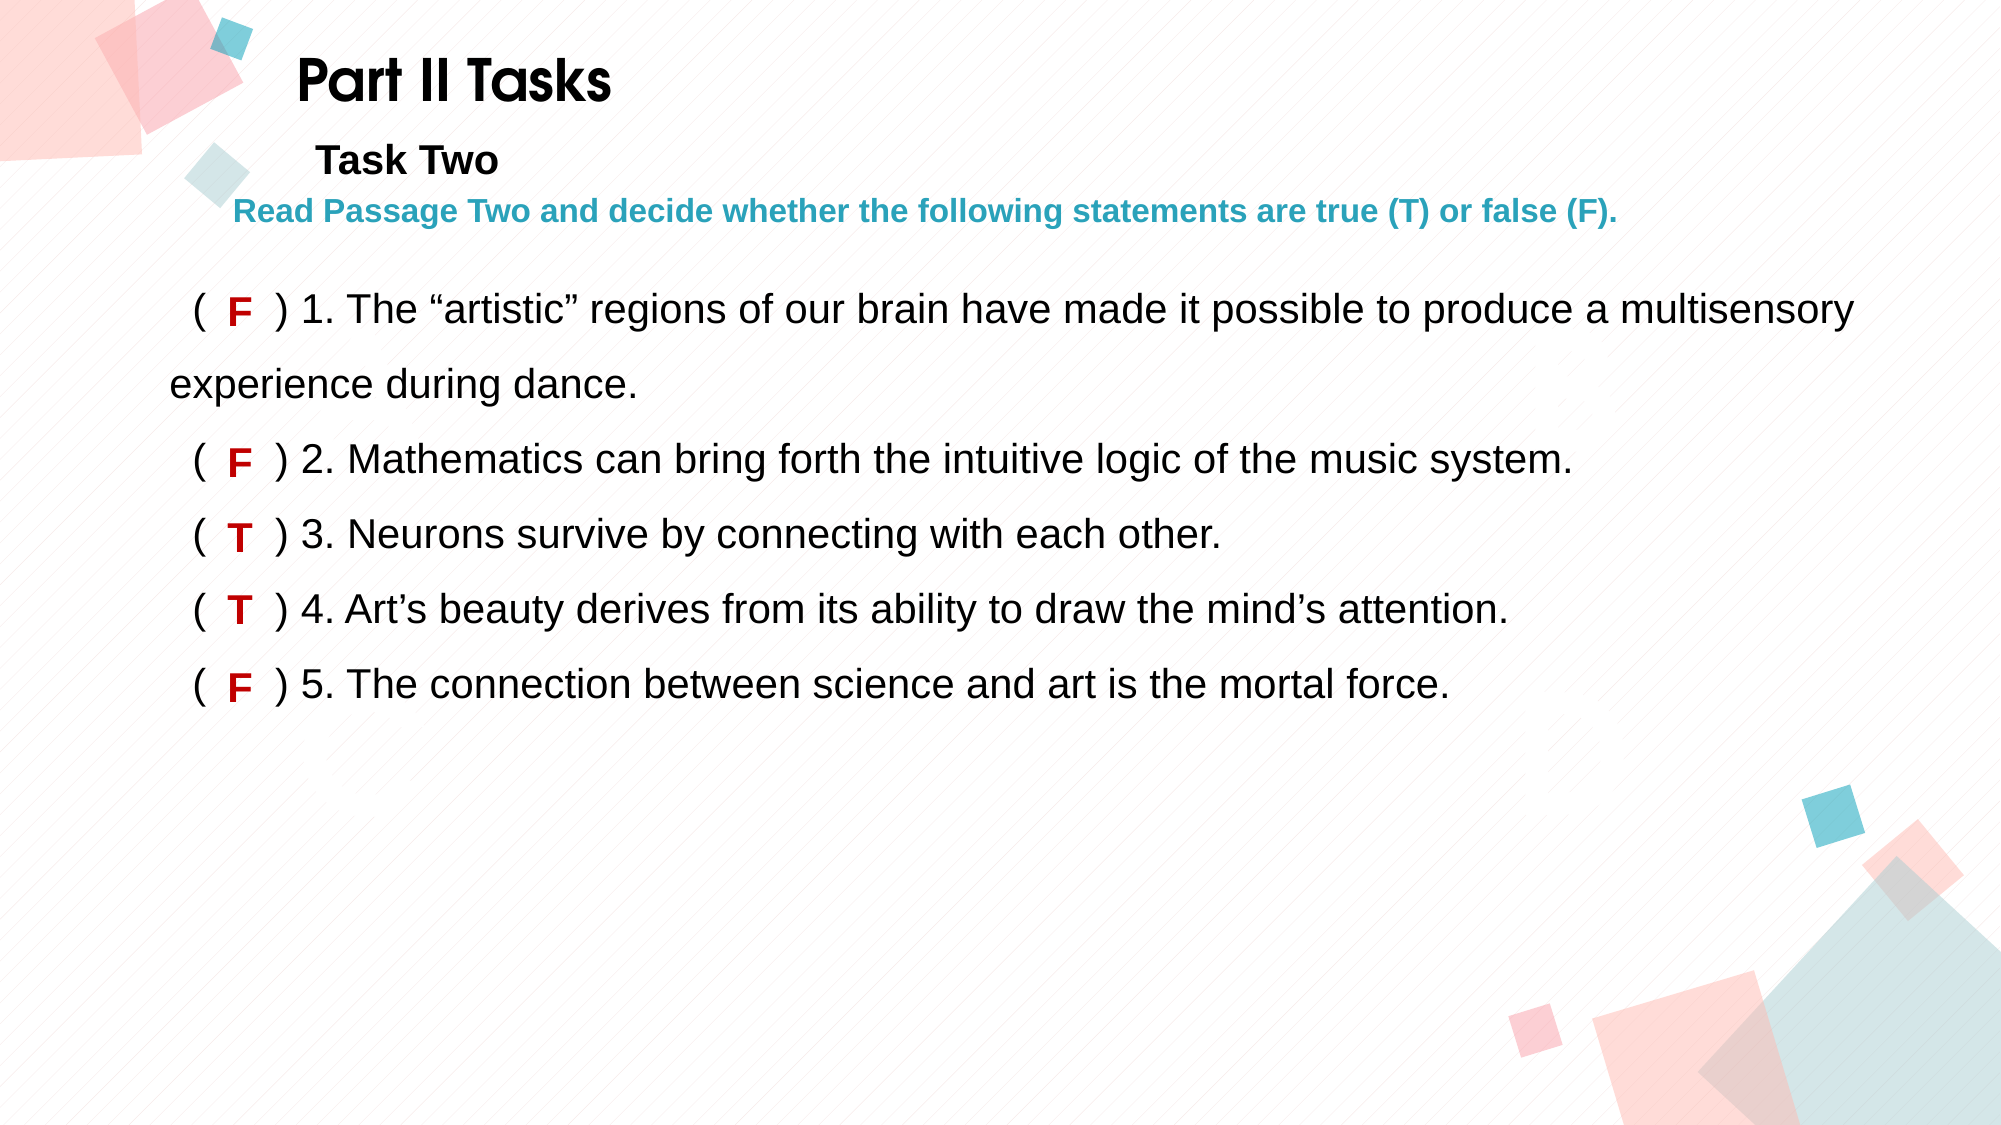

Part II Tasks
Task Two
Read Passage Two and decide whether the following statements are true (T) or false (F).
  (      ) 1. The “artistic” regions of our brain have made it possible to produce a multisensory
experience during dance.
  (      ) 2. Mathematics can bring forth the intuitive logic of the music system.
  (      ) 3. Neurons survive by connecting with each other.
  (      ) 4. Art’s beauty derives from its ability to draw the mind’s attention.
  (      ) 5. The connection between science and art is the mortal force.
A
B
F
F
T
T
C
D
F